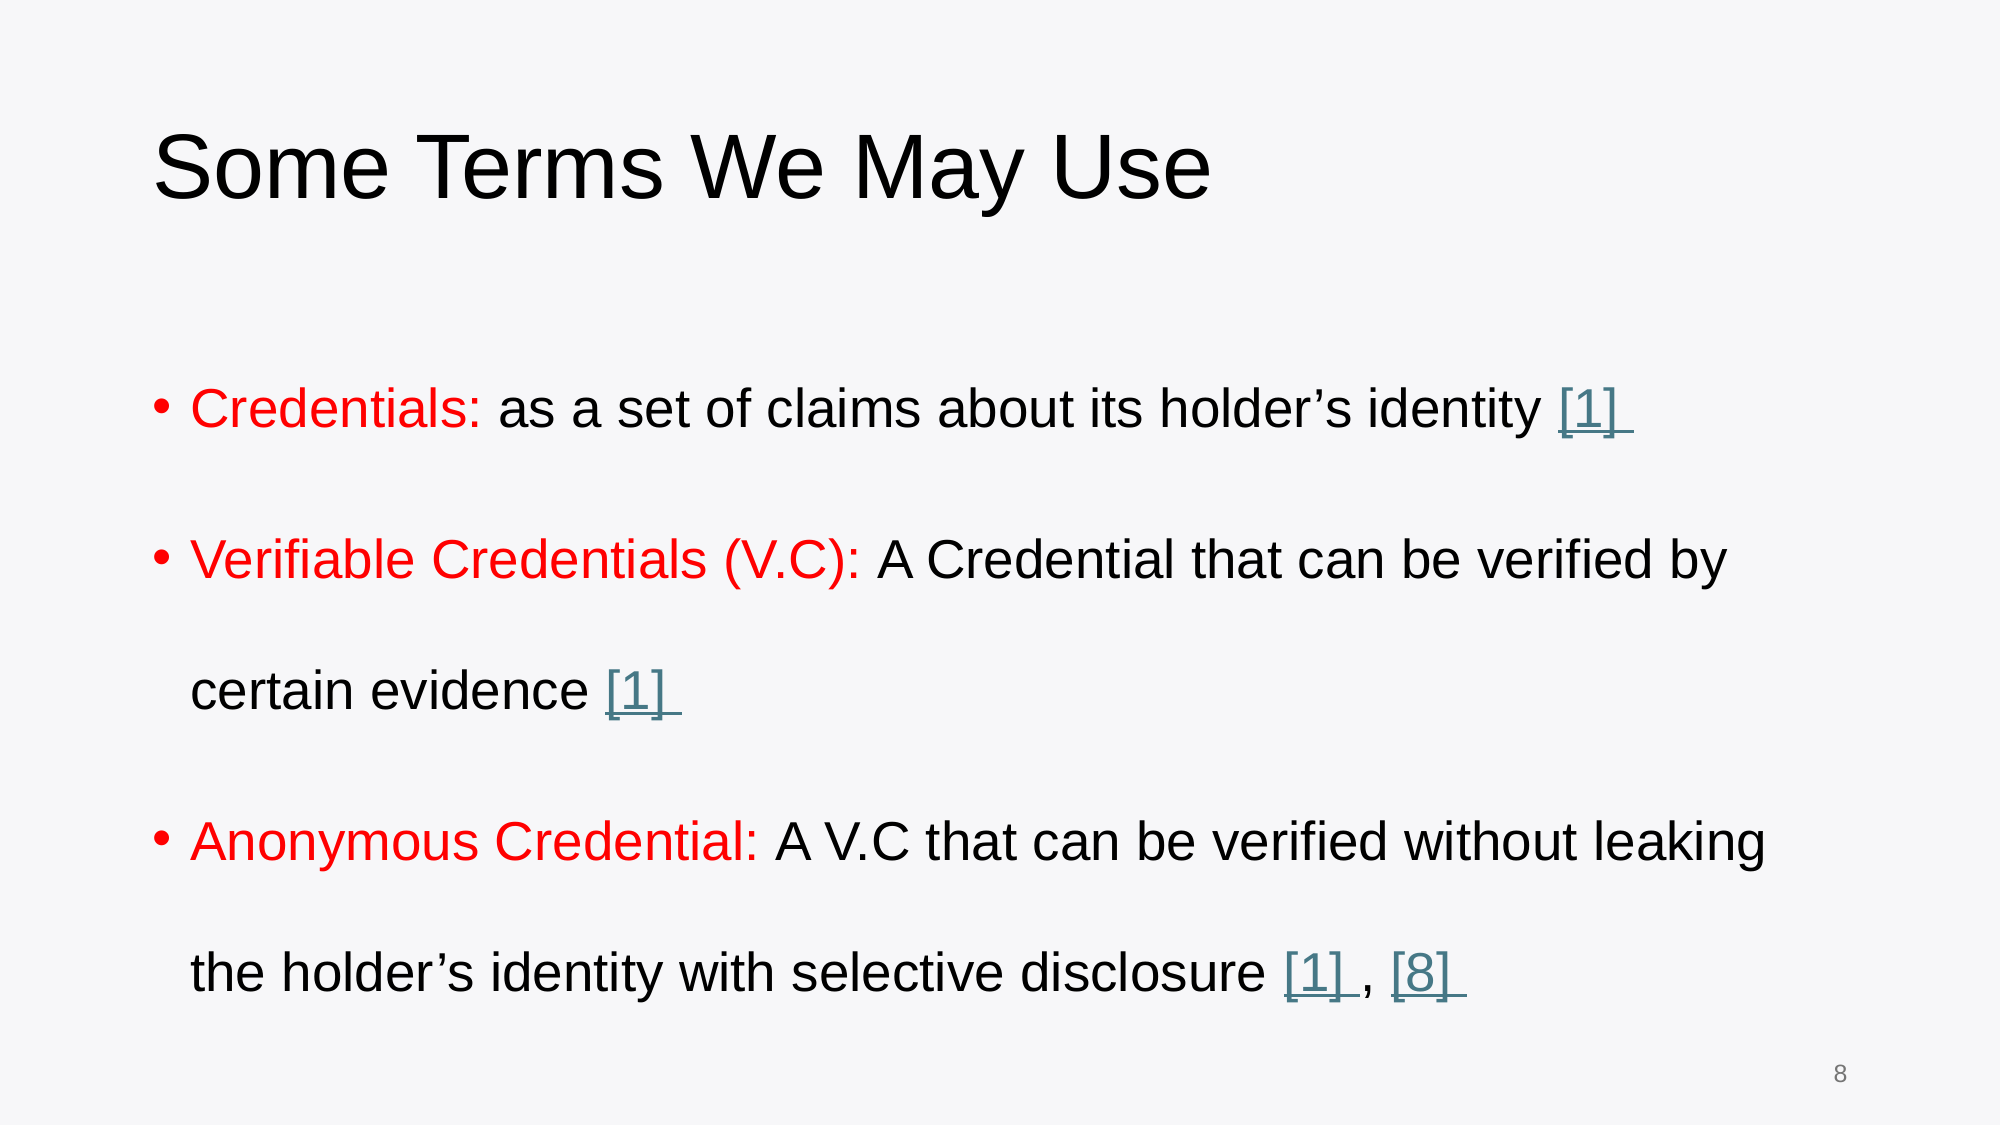

# Some Terms We May Use
Credentials: as a set of claims about its holder’s identity [1]
Verifiable Credentials (V.C): A Credential that can be verified by certain evidence [1]
Anonymous Credential: A V.C that can be verified without leaking the holder’s identity with selective disclosure [1] , [8]
8